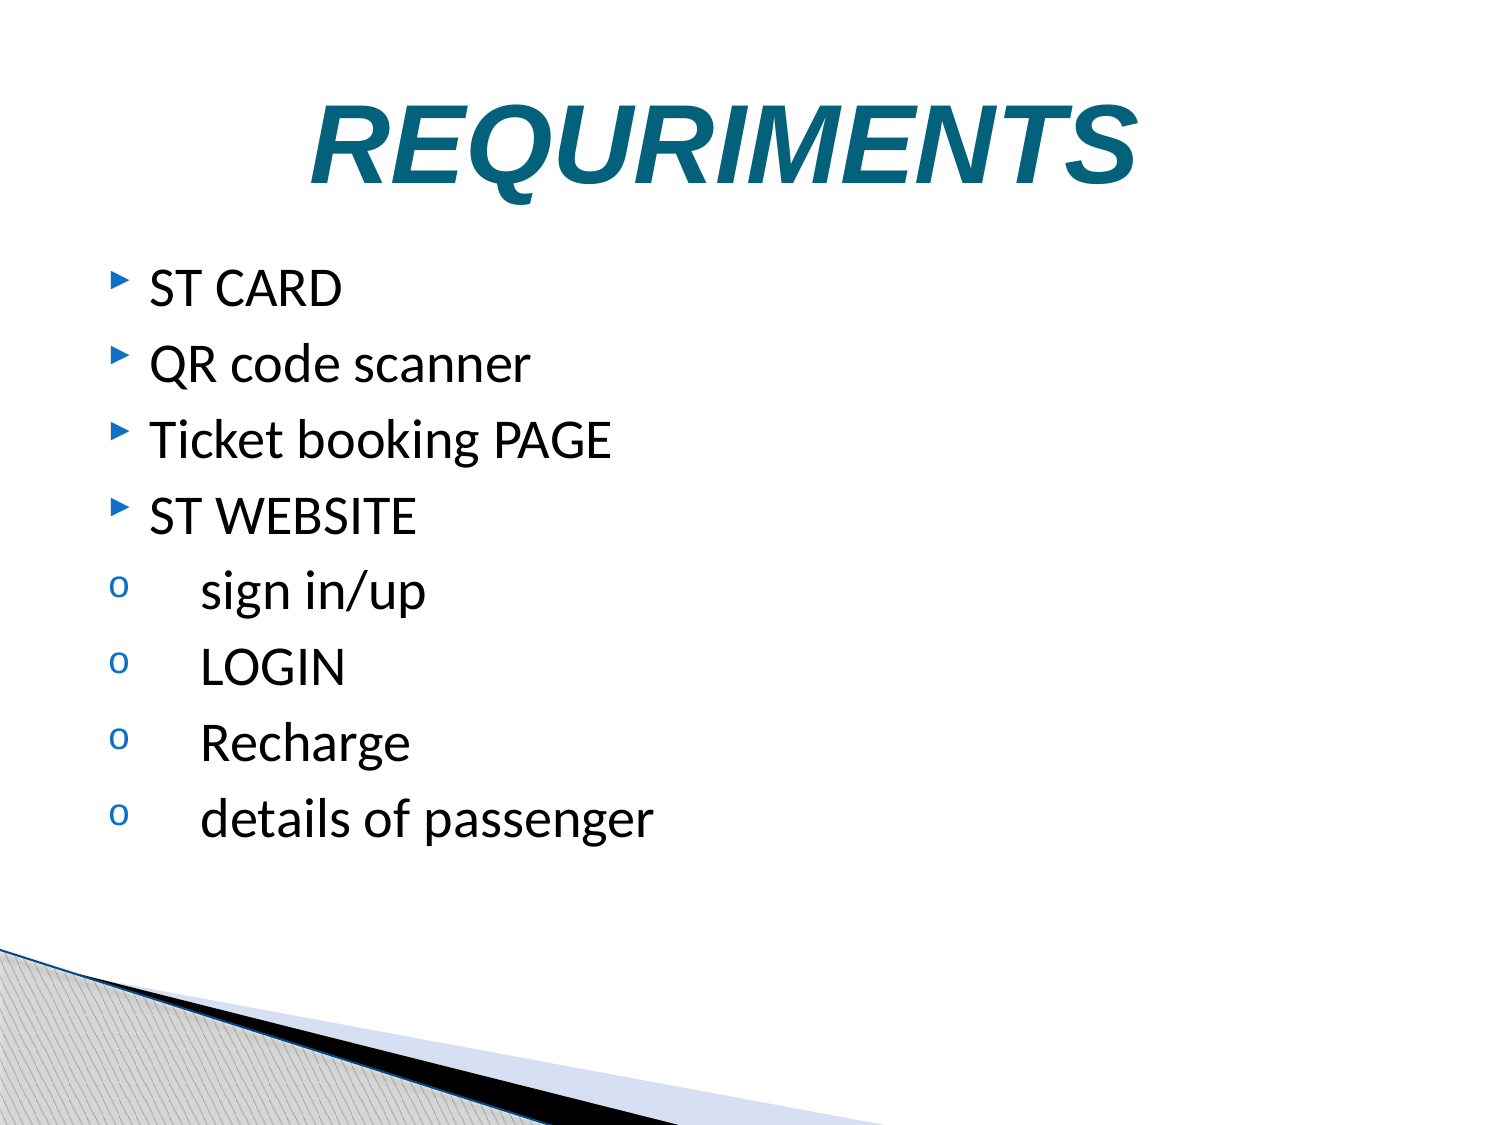

# REQURIMENTS
ST CARD
QR code scanner
Ticket booking PAGE
ST WEBSITE
    sign in/up
    LOGIN
    Recharge
    details of passenger